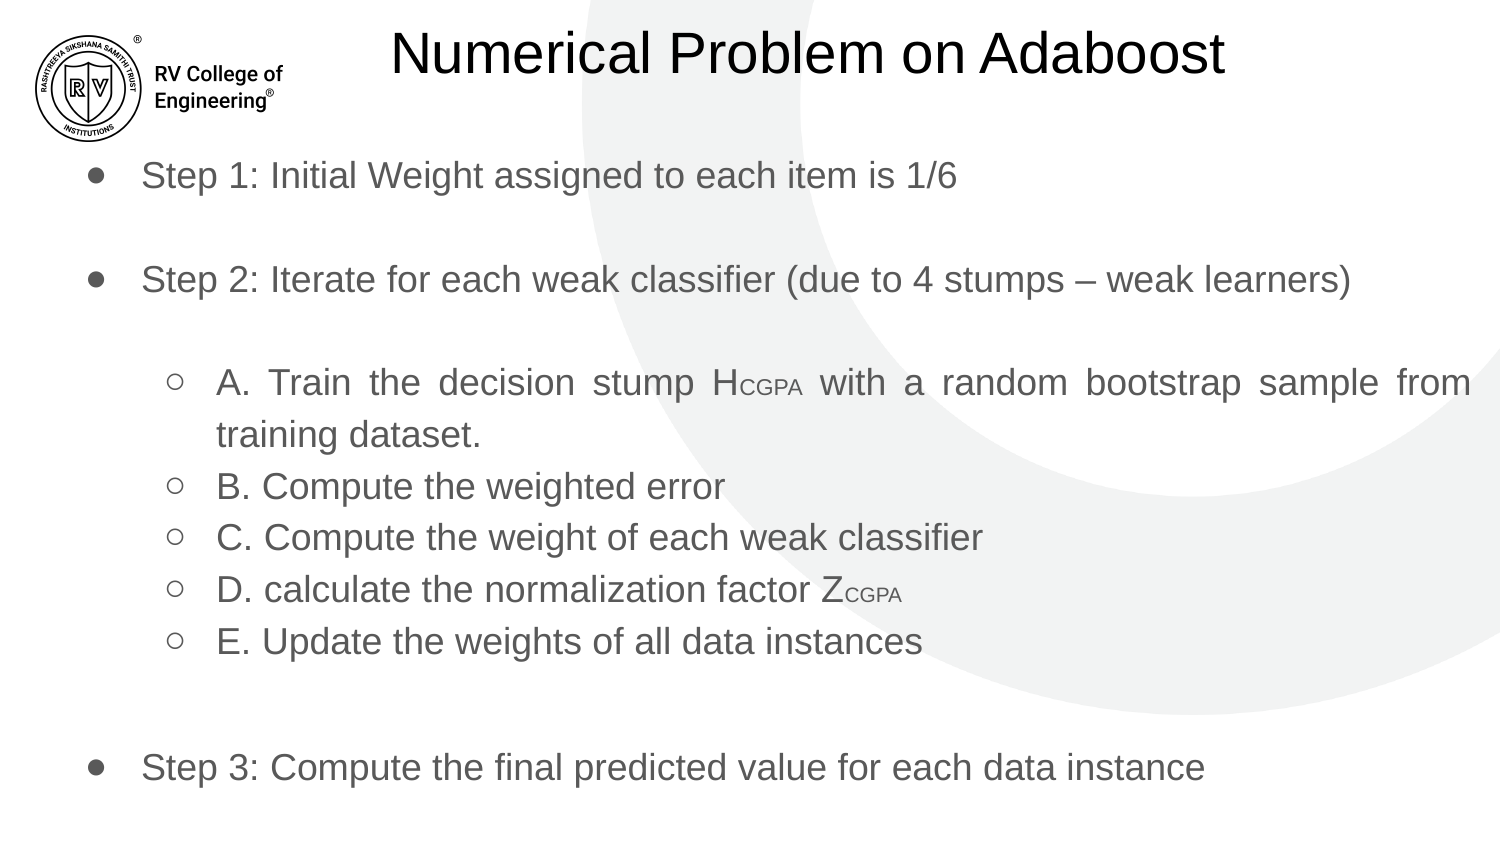

# Numerical Problem on Adaboost
Step 1: Initial Weight assigned to each item is 1/6

Step 2: Iterate for each weak classifier (due to 4 stumps – weak learners)

A. Train the decision stump HCGPA with a random bootstrap sample from training dataset.
B. Compute the weighted error
C. Compute the weight of each weak classifier
D. calculate the normalization factor ZCGPA
E. Update the weights of all data instances

Step 3: Compute the final predicted value for each data instance